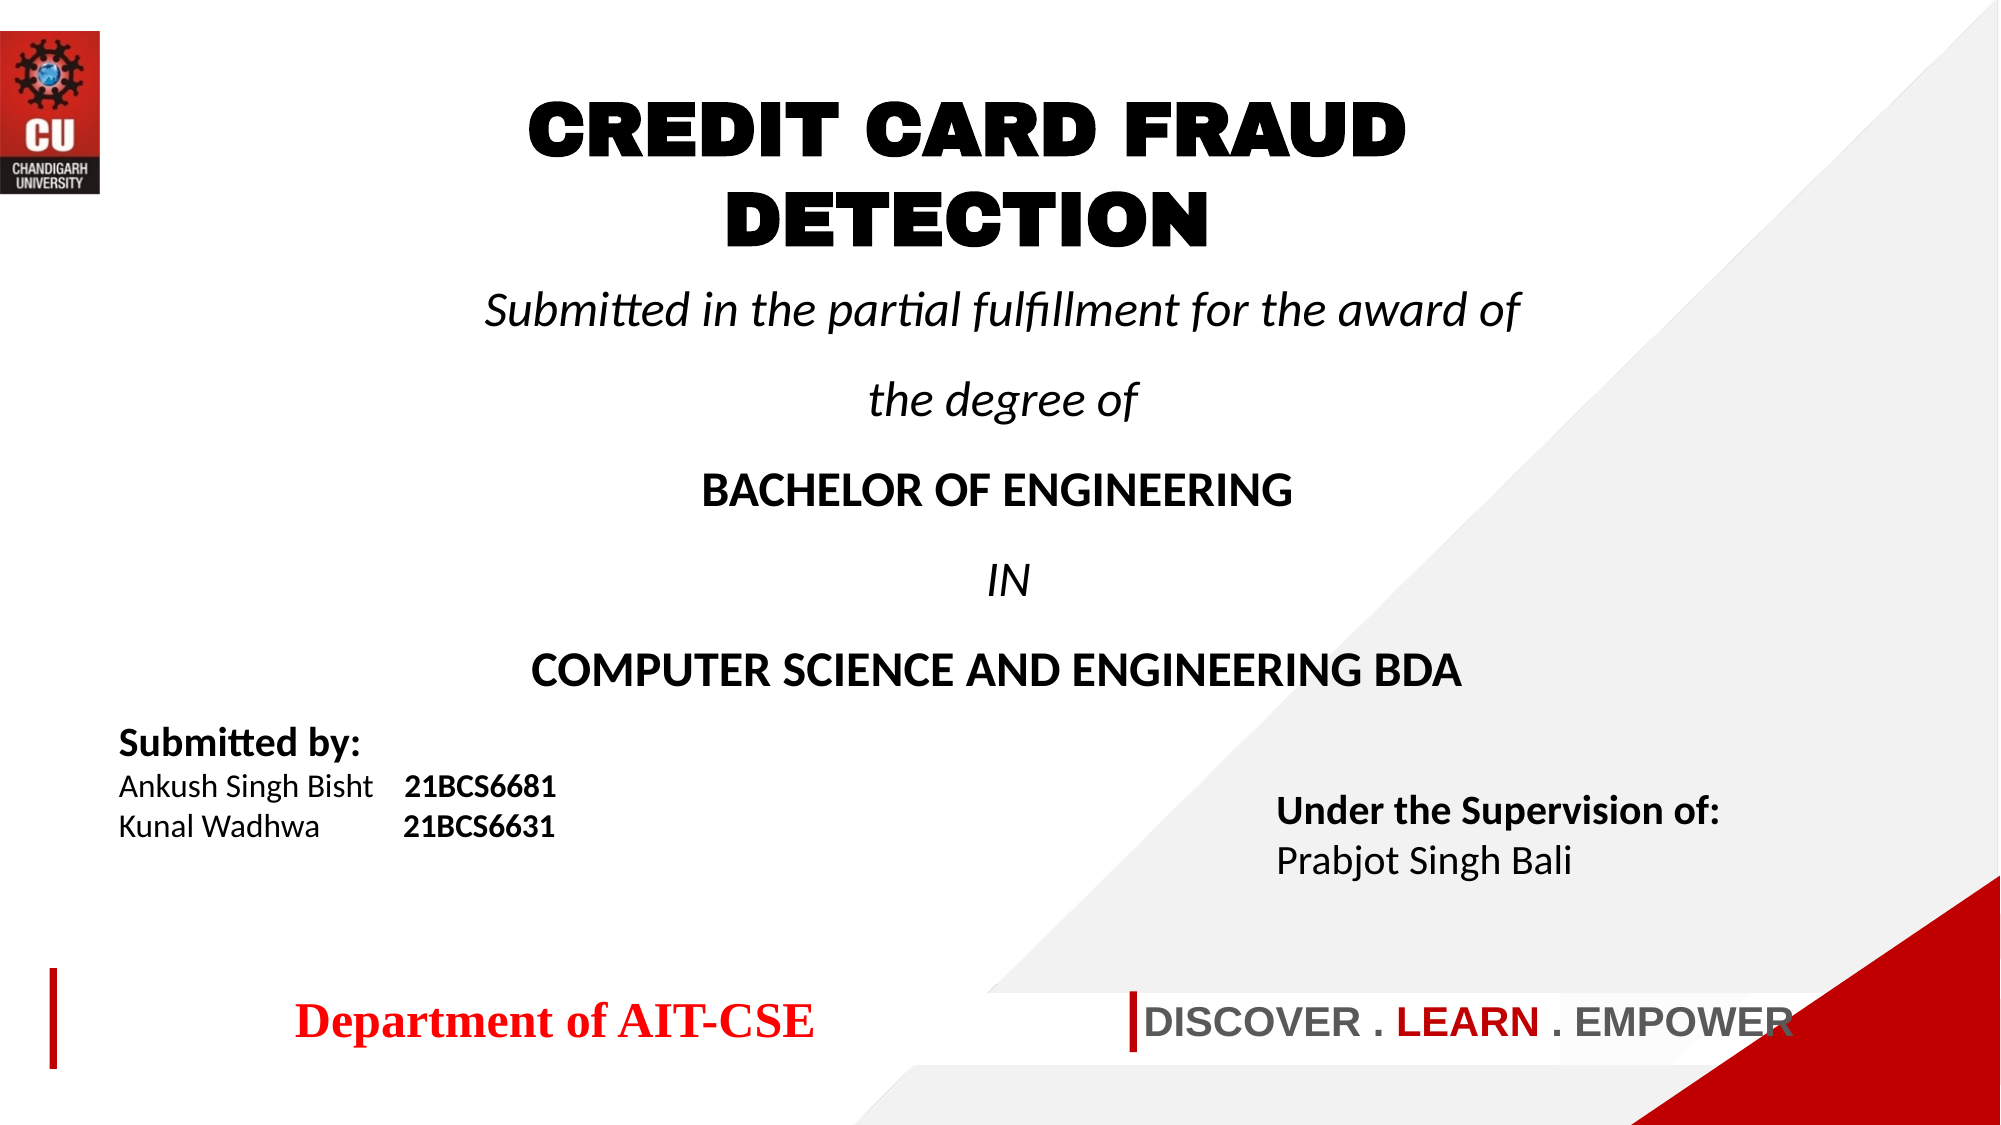

CREDIT CARD FRAUD DETECTION
Submitted in the partial fulfillment for the award of the degree of
BACHELOR OF ENGINEERING
 IN
COMPUTER SCIENCE AND ENGINEERING BDA
Submitted by:
Ankush Singh Bisht    21BCS6681
Kunal Wadhwa           21BCS6631

Under the Supervision of:
Prabjot Singh Bali

Department of AIT-CSE
DISCOVER . LEARN . EMPOWER

1